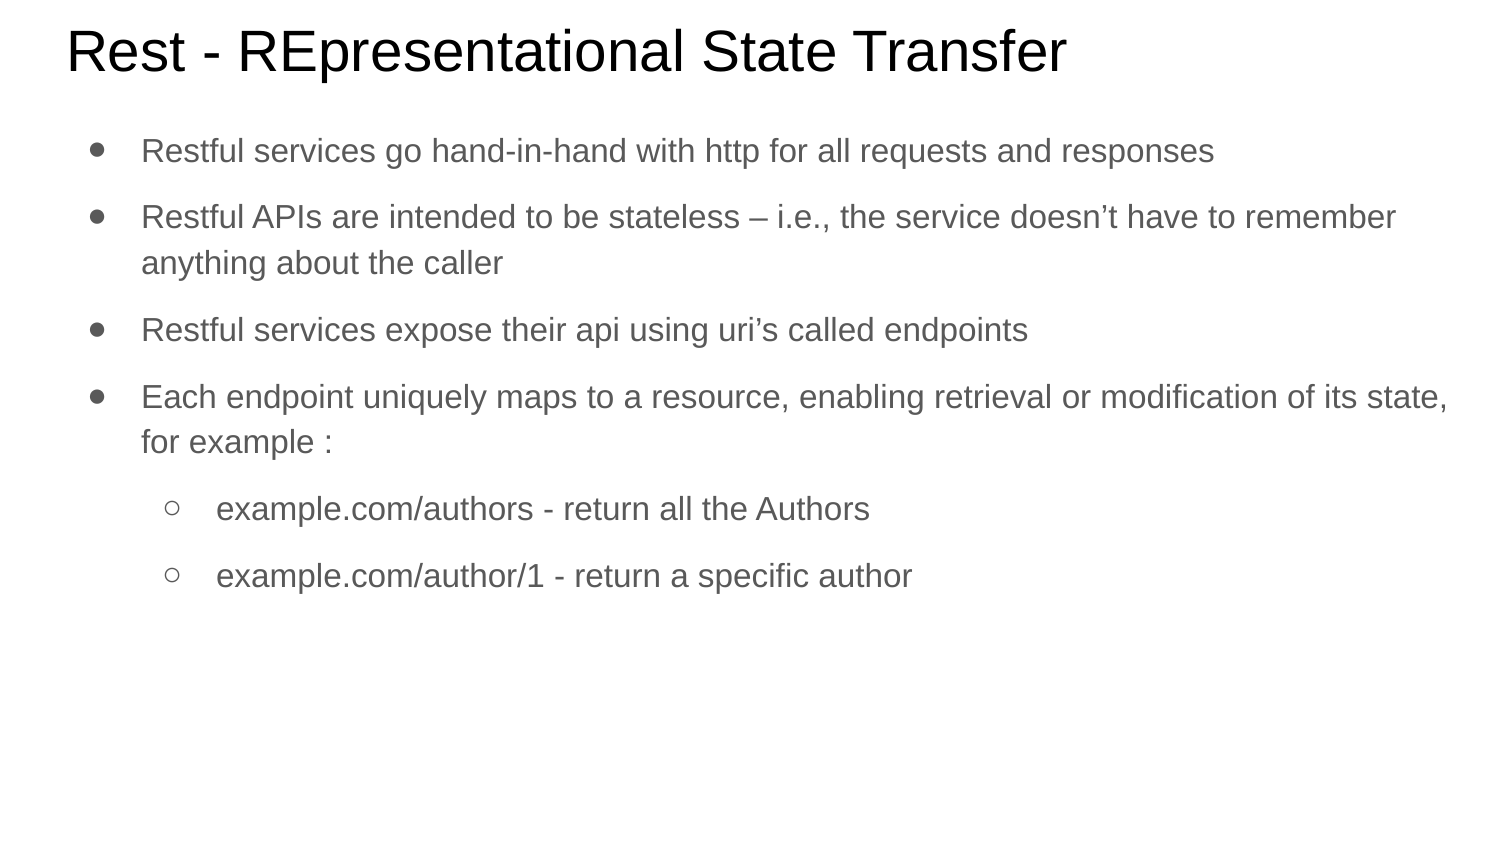

# Rest - REpresentational State Transfer
Restful services go hand-in-hand with http for all requests and responses
Restful APIs are intended to be stateless – i.e., the service doesn’t have to remember anything about the caller
Restful services expose their api using uri’s called endpoints
Each endpoint uniquely maps to a resource, enabling retrieval or modification of its state, for example :
example.com/authors - return all the Authors
example.com/author/1 - return a specific author